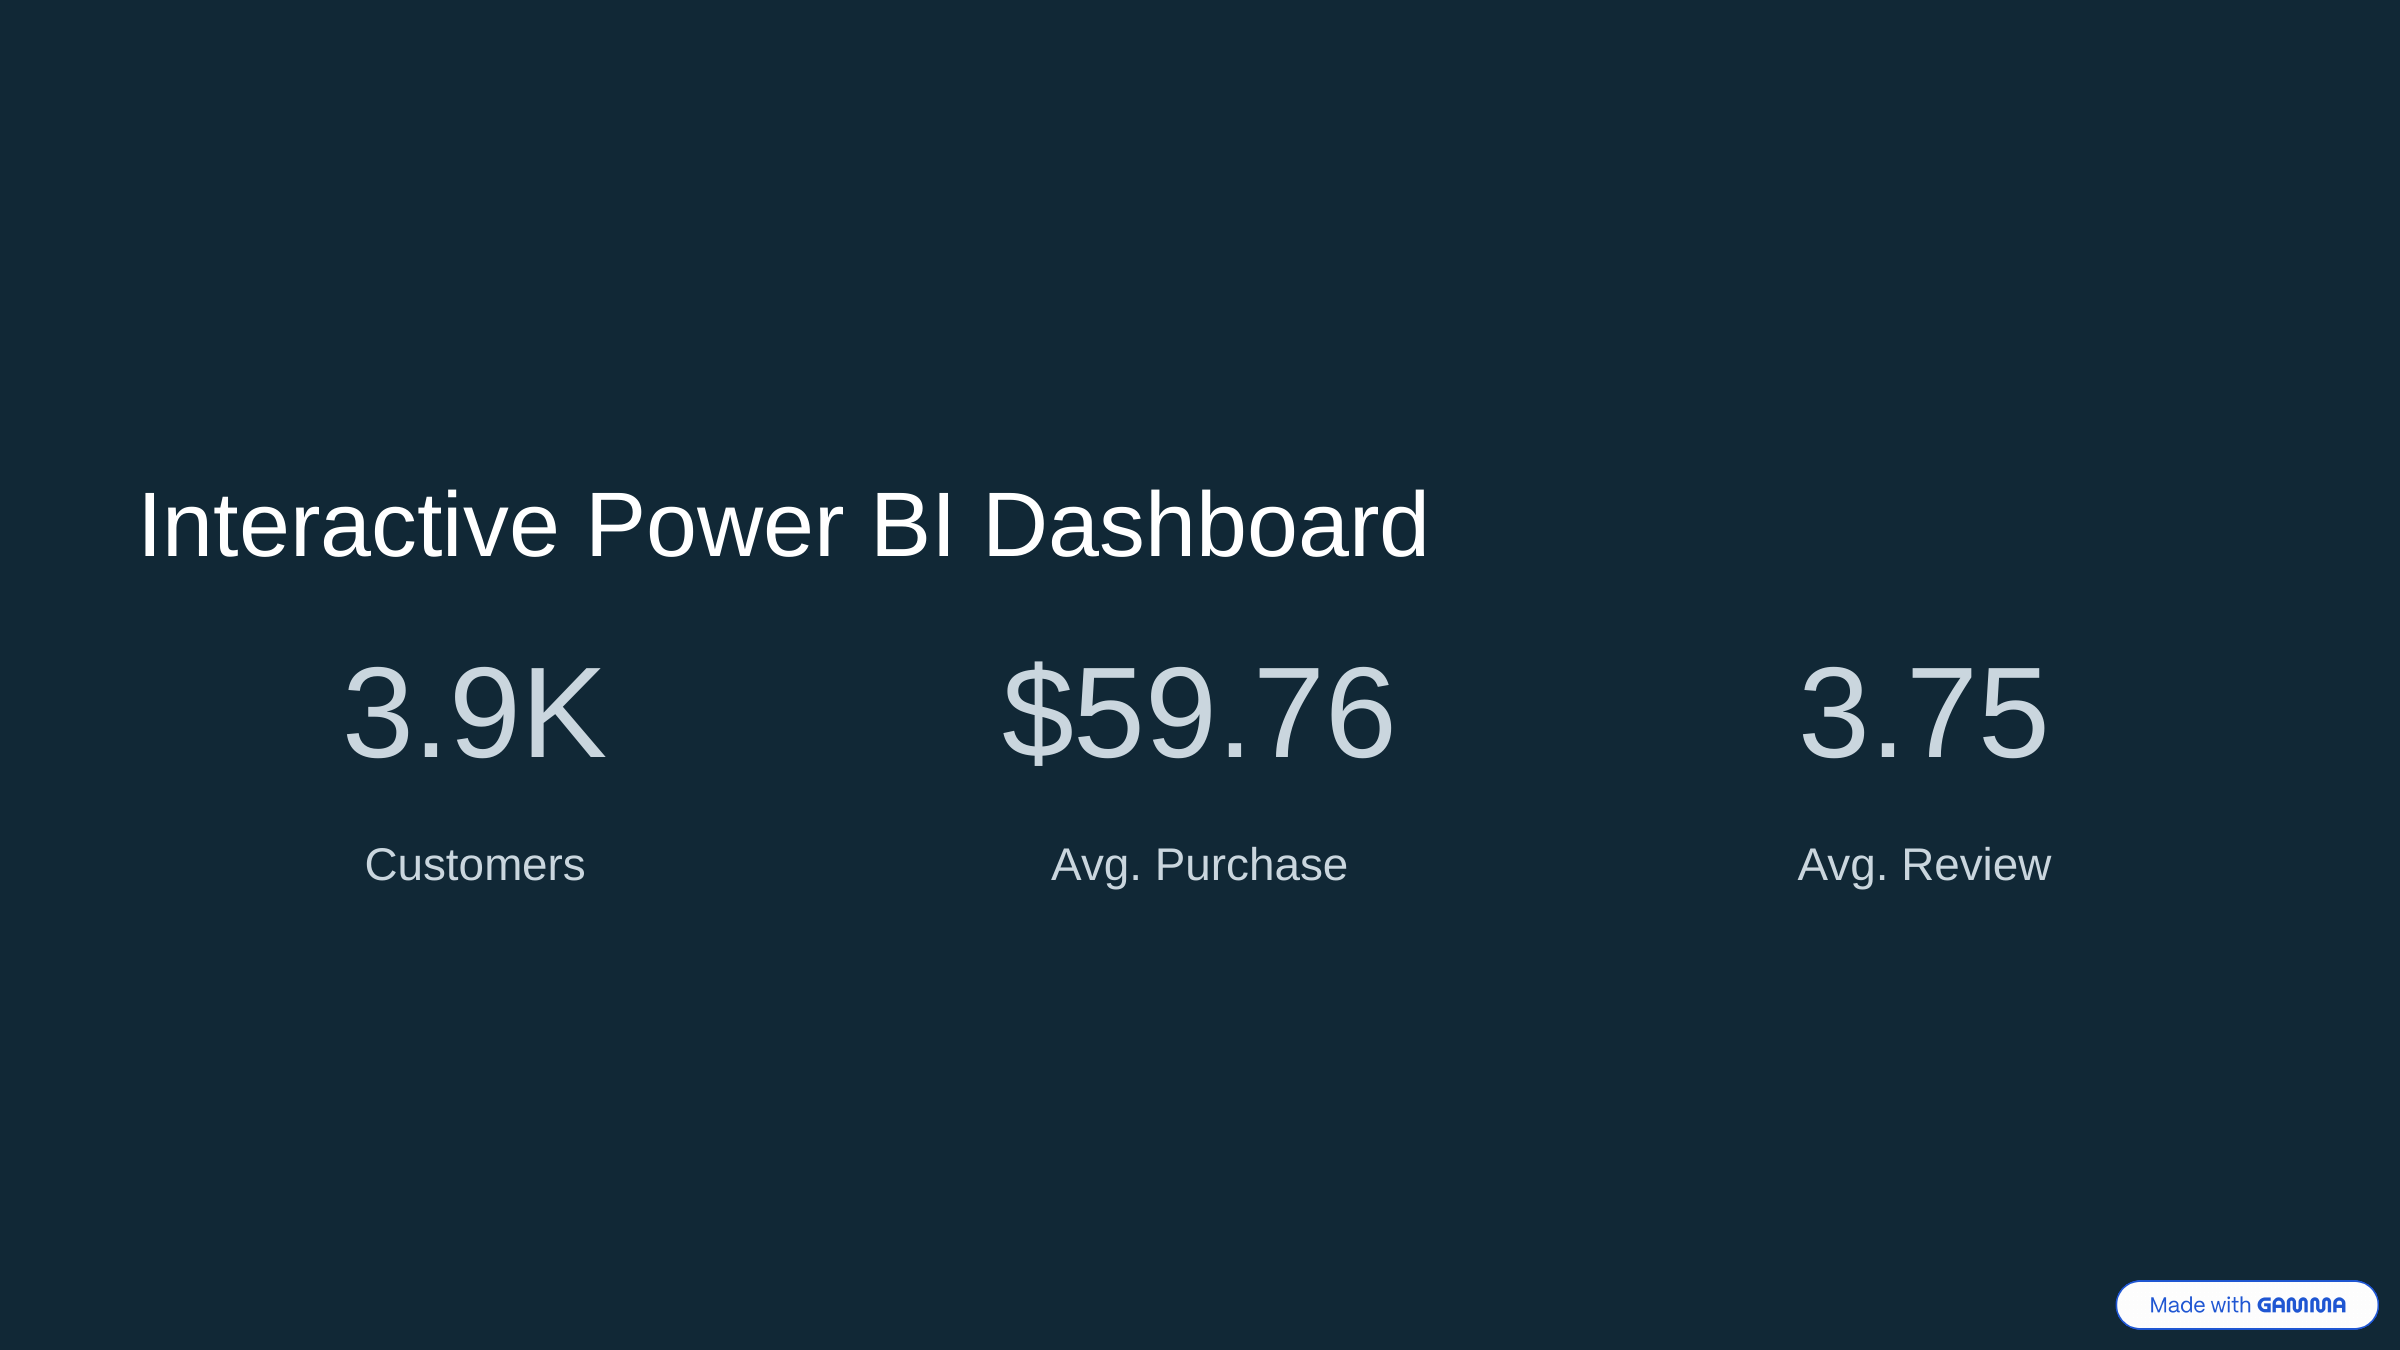

Interactive Power BI Dashboard
3.9K
$59.76
3.75
Customers
Avg. Purchase
Avg. Review